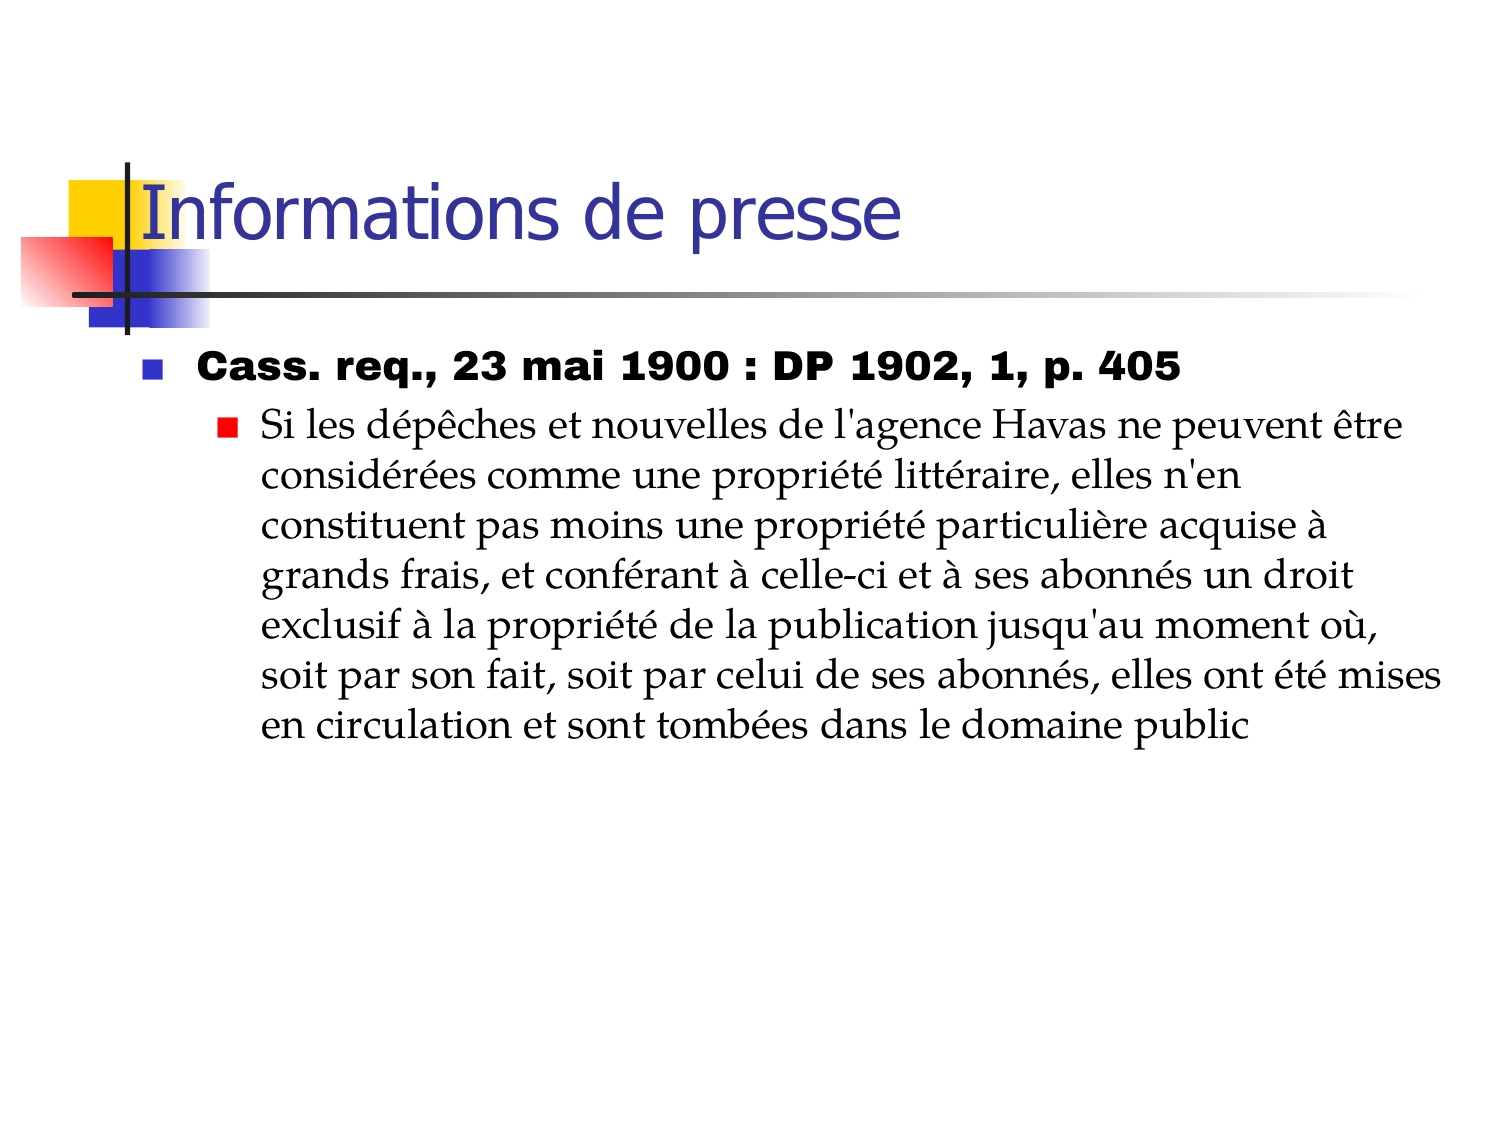

# Informations de presse
Cass. req., 23 mai 1900 : DP 1902, 1, p. 405
Si les dépêches et nouvelles de l'agence Havas ne peuvent être considérées comme une propriété littéraire, elles n'en constituent pas moins une propriété particulière acquise à grands frais, et conférant à celle-ci et à ses abonnés un droit exclusif à la propriété de la publication jusqu'au moment où, soit par son fait, soit par celui de ses abonnés, elles ont été mises en circulation et sont tombées dans le domaine public